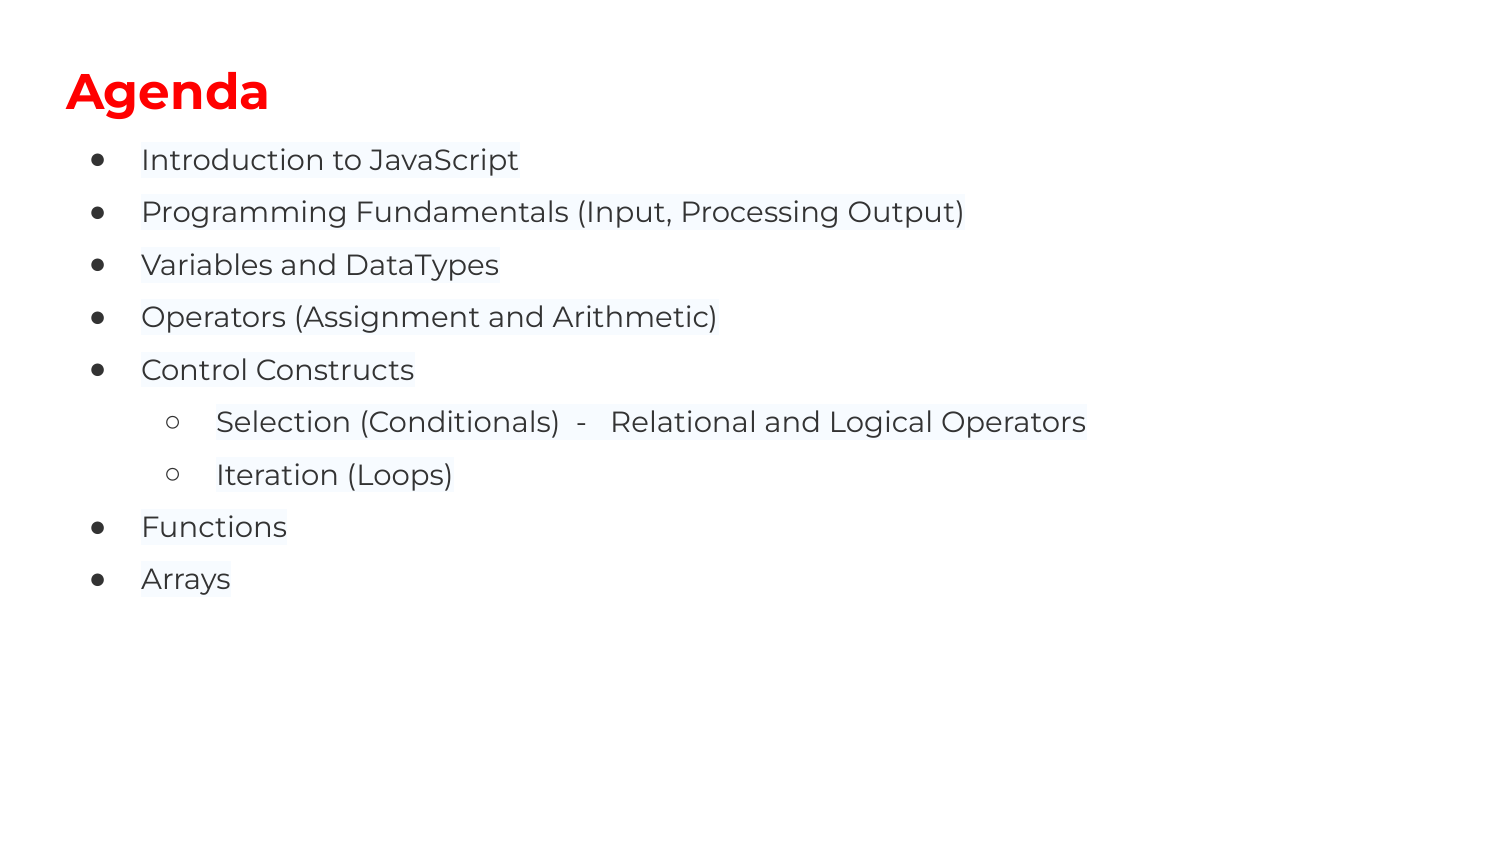

# Agenda
Introduction to JavaScript
Programming Fundamentals (Input, Processing Output)
Variables and DataTypes
Operators (Assignment and Arithmetic)
Control Constructs
Selection (Conditionals)  -   Relational and Logical Operators
Iteration (Loops)
Functions
Arrays